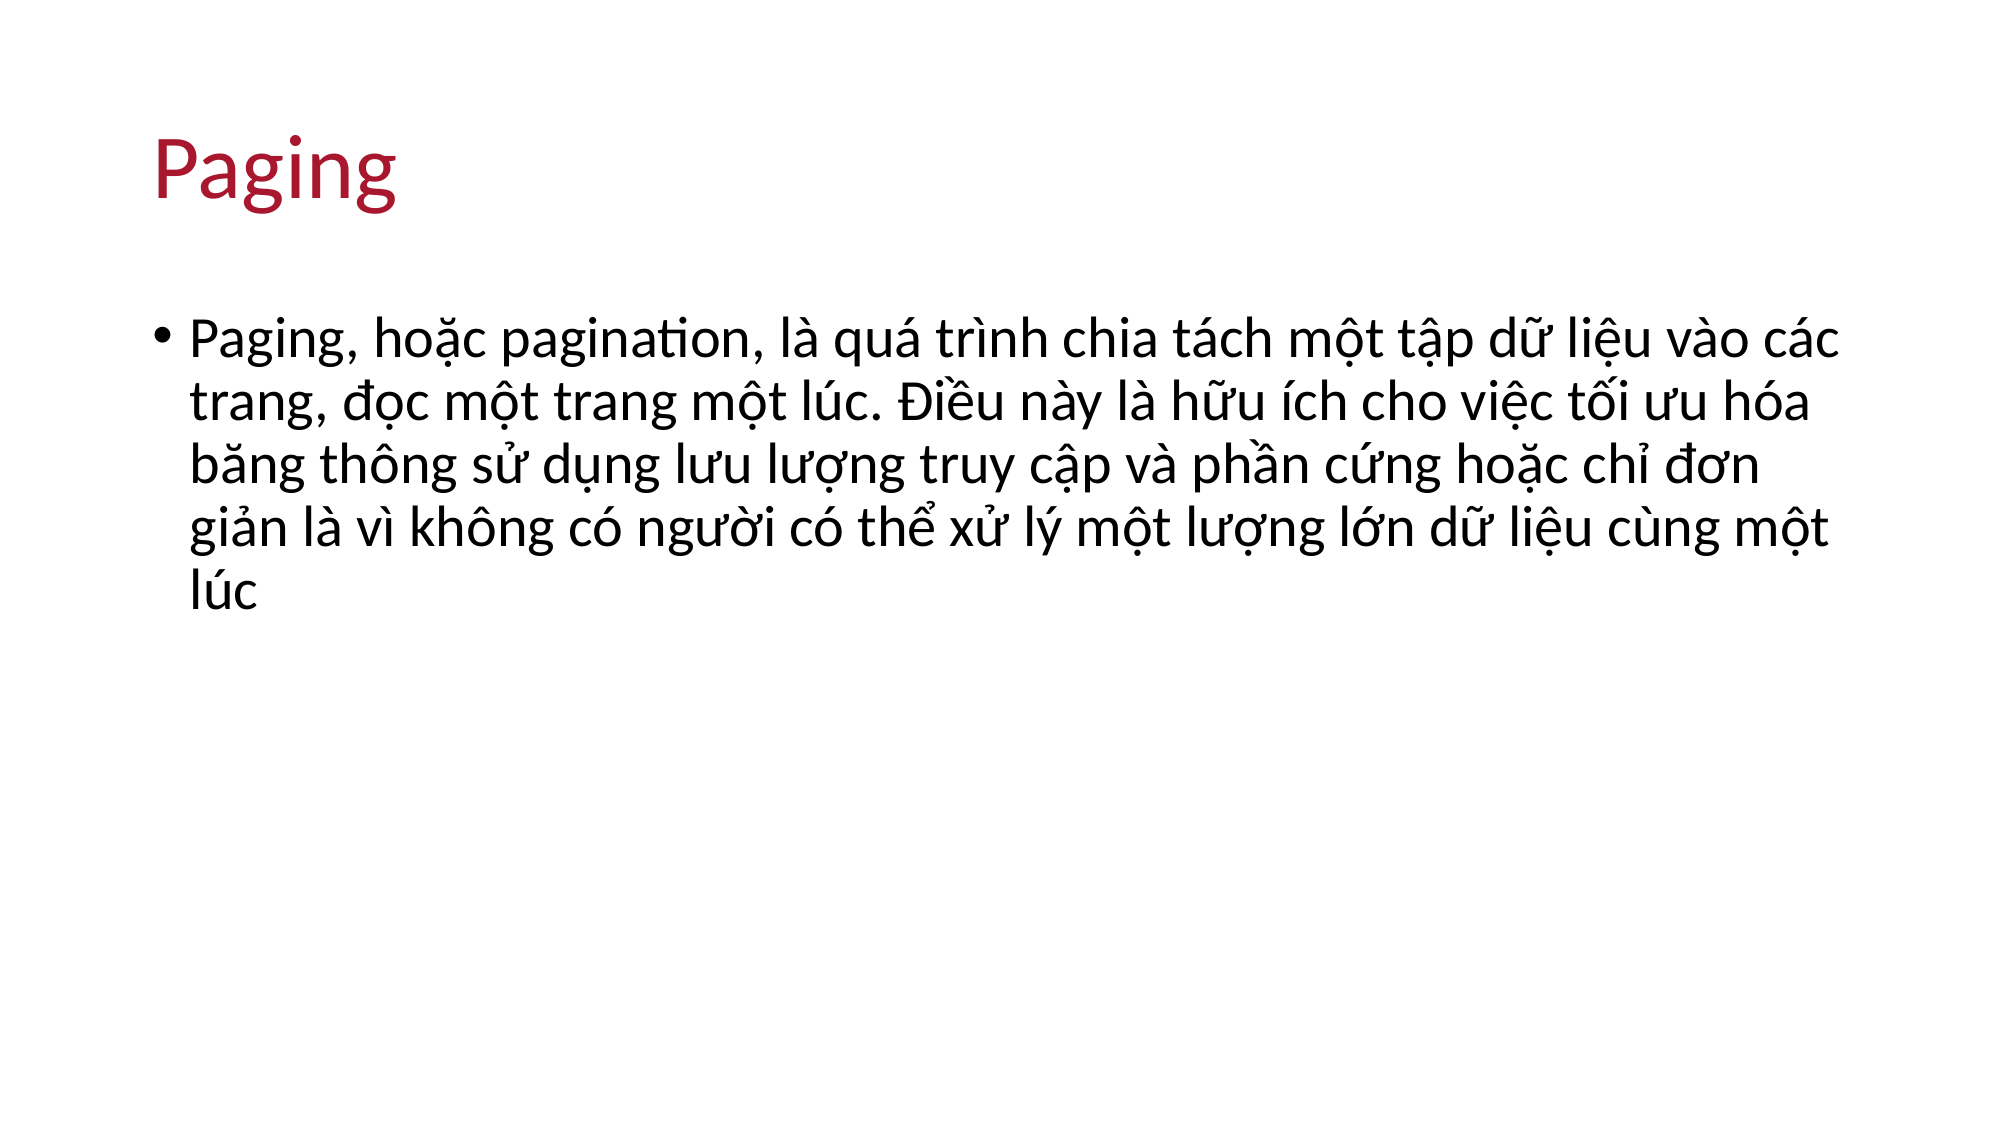

# Paging
Paging, hoặc pagination, là quá trình chia tách một tập dữ liệu vào các trang, đọc một trang một lúc. Điều này là hữu ích cho việc tối ưu hóa băng thông sử dụng lưu lượng truy cập và phần cứng hoặc chỉ đơn giản là vì không có người có thể xử lý một lượng lớn dữ liệu cùng một lúc